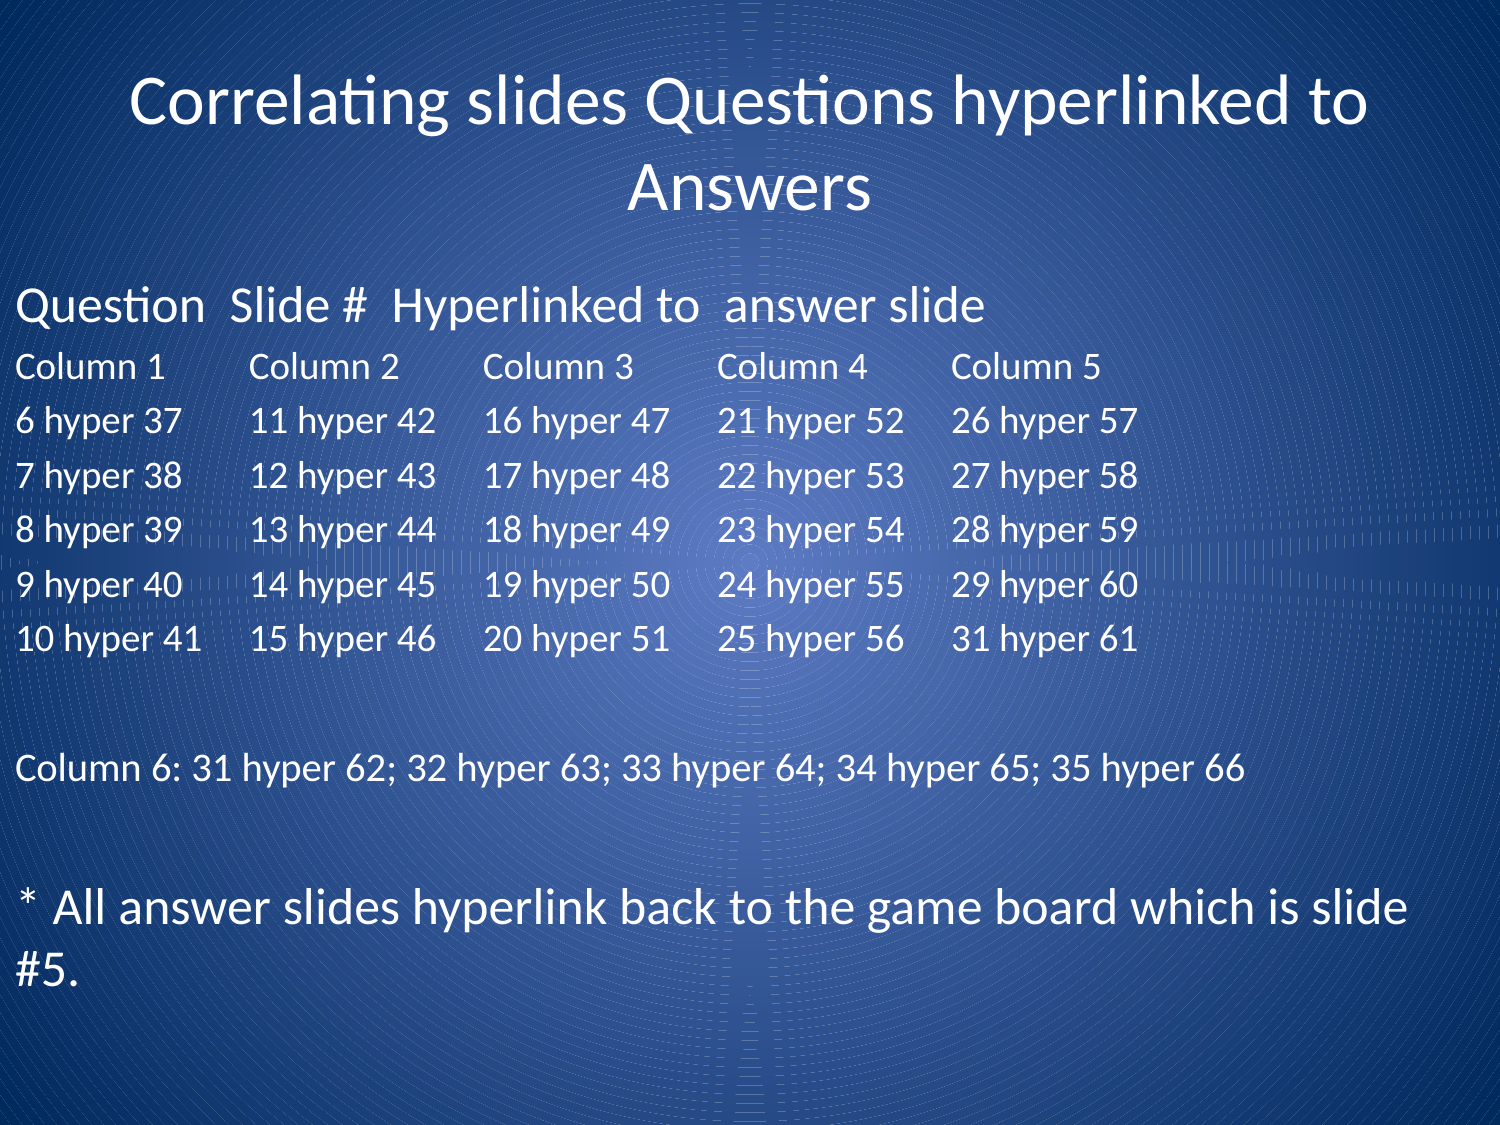

# Correlating slides Questions hyperlinked to Answers
Question  Slide #  Hyperlinked to  answer slide
Column 1	Column 2	Column 3	Column 4	Column 5
6 hyper 37	11 hyper 42	16 hyper 47	21 hyper 52	26 hyper 57
7 hyper 38	12 hyper 43	17 hyper 48	22 hyper 53	27 hyper 58
8 hyper 39	13 hyper 44	18 hyper 49	23 hyper 54	28 hyper 59
9 hyper 40	14 hyper 45	19 hyper 50	24 hyper 55	29 hyper 60
10 hyper 41	15 hyper 46	20 hyper 51	25 hyper 56	31 hyper 61

Column 6: 31 hyper 62; 32 hyper 63; 33 hyper 64; 34 hyper 65; 35 hyper 66

* All answer slides hyperlink back to the game board which is slide #5.